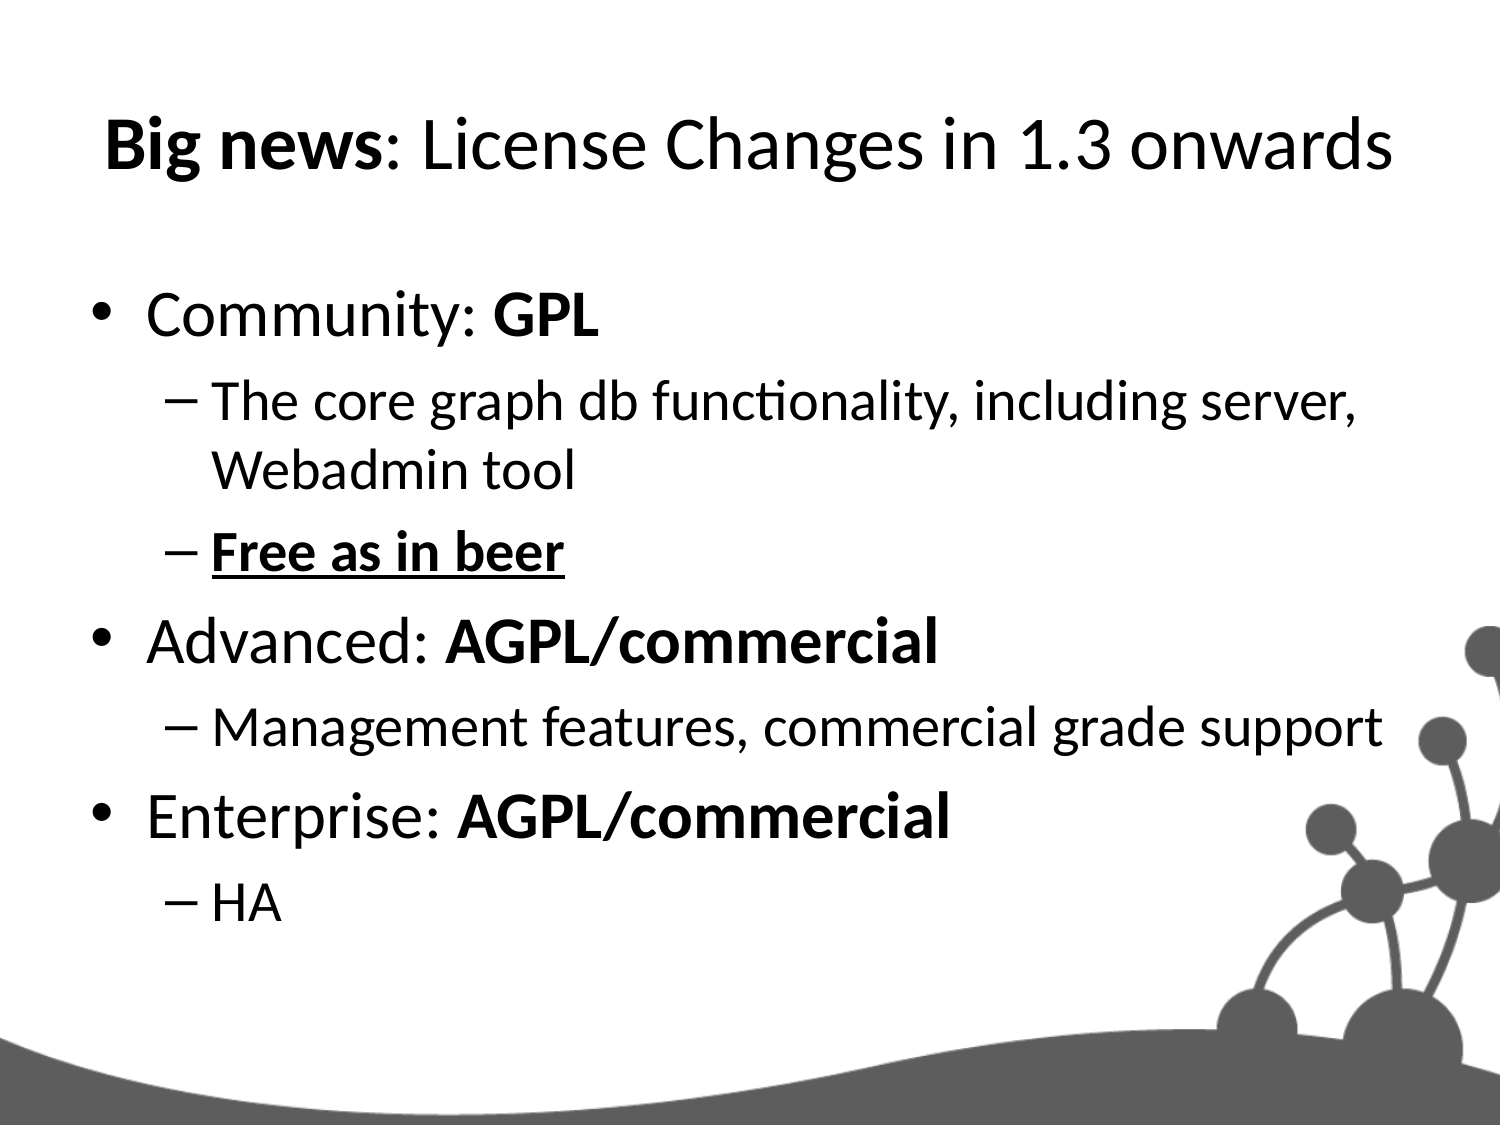

# Big news: License Changes in 1.3 onwards
Community: GPL
The core graph db functionality, including server, Webadmin tool
Free as in beer
Advanced: AGPL/commercial
Management features, commercial grade support
Enterprise: AGPL/commercial
HA